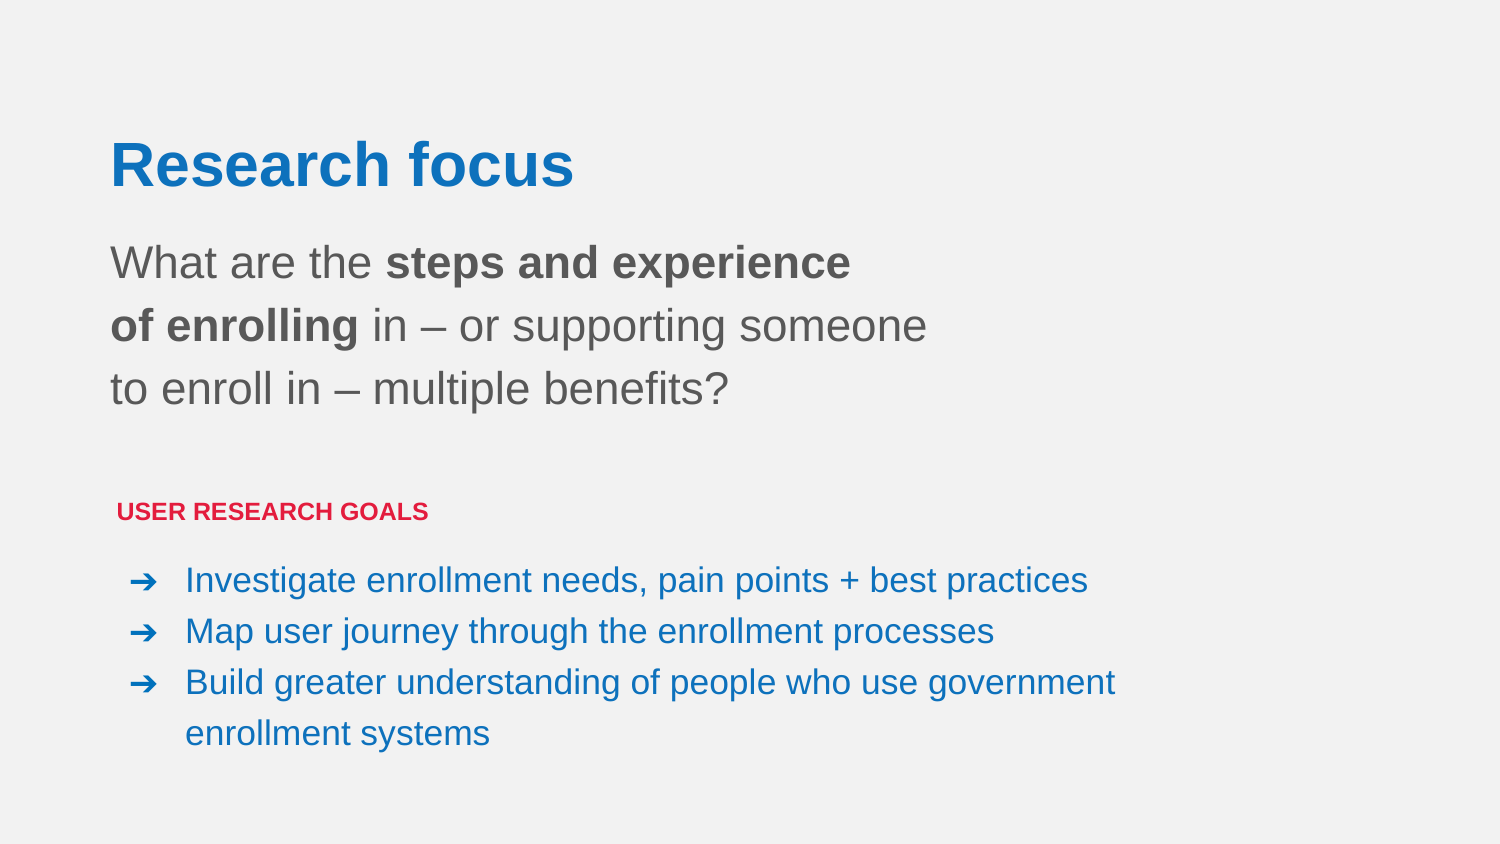

Research focus
What are the steps and experience
of enrolling in – or supporting someone
to enroll in – multiple benefits?

Investigate enrollment needs, pain points + best practices
Map user journey through the enrollment processes
Build greater understanding of people who use government
enrollment systems
USER RESEARCH GOALS